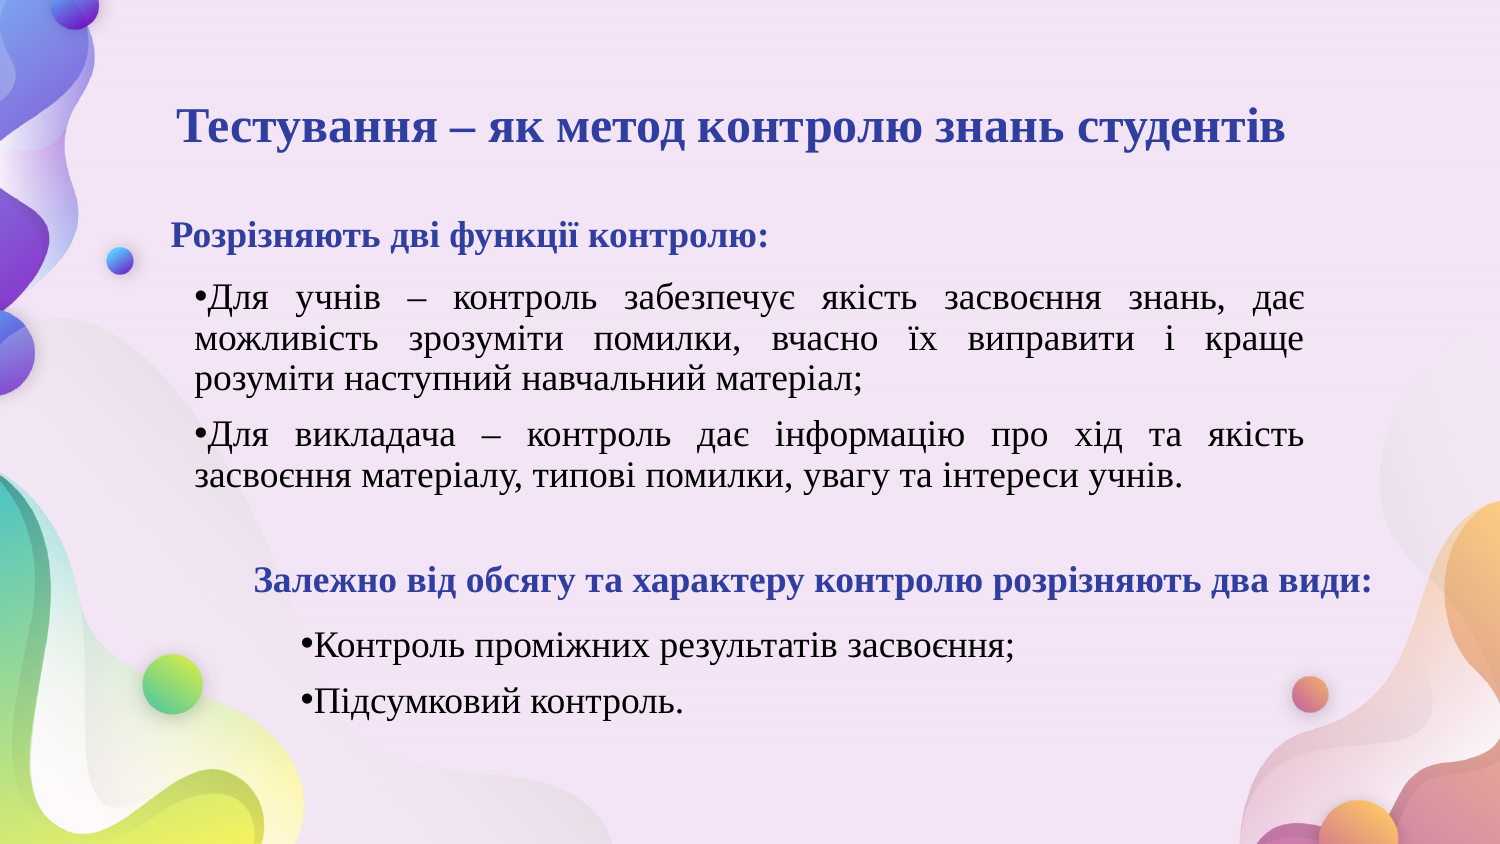

# Тестування – як метод контролю знань студентів
Розрізняють дві функції контролю:
Для учнів – контроль забезпечує якість засвоєння знань, дає можливість зрозуміти помилки, вчасно їх виправити і краще розуміти наступний навчальний матеріал;
Для викладача – контроль дає інформацію про хід та якість засвоєння матеріалу, типові помилки, увагу та інтереси учнів.
Залежно від обсягу та характеру контролю розрізняють два види:
Контроль проміжних результатів засвоєння;
Підсумковий контроль.